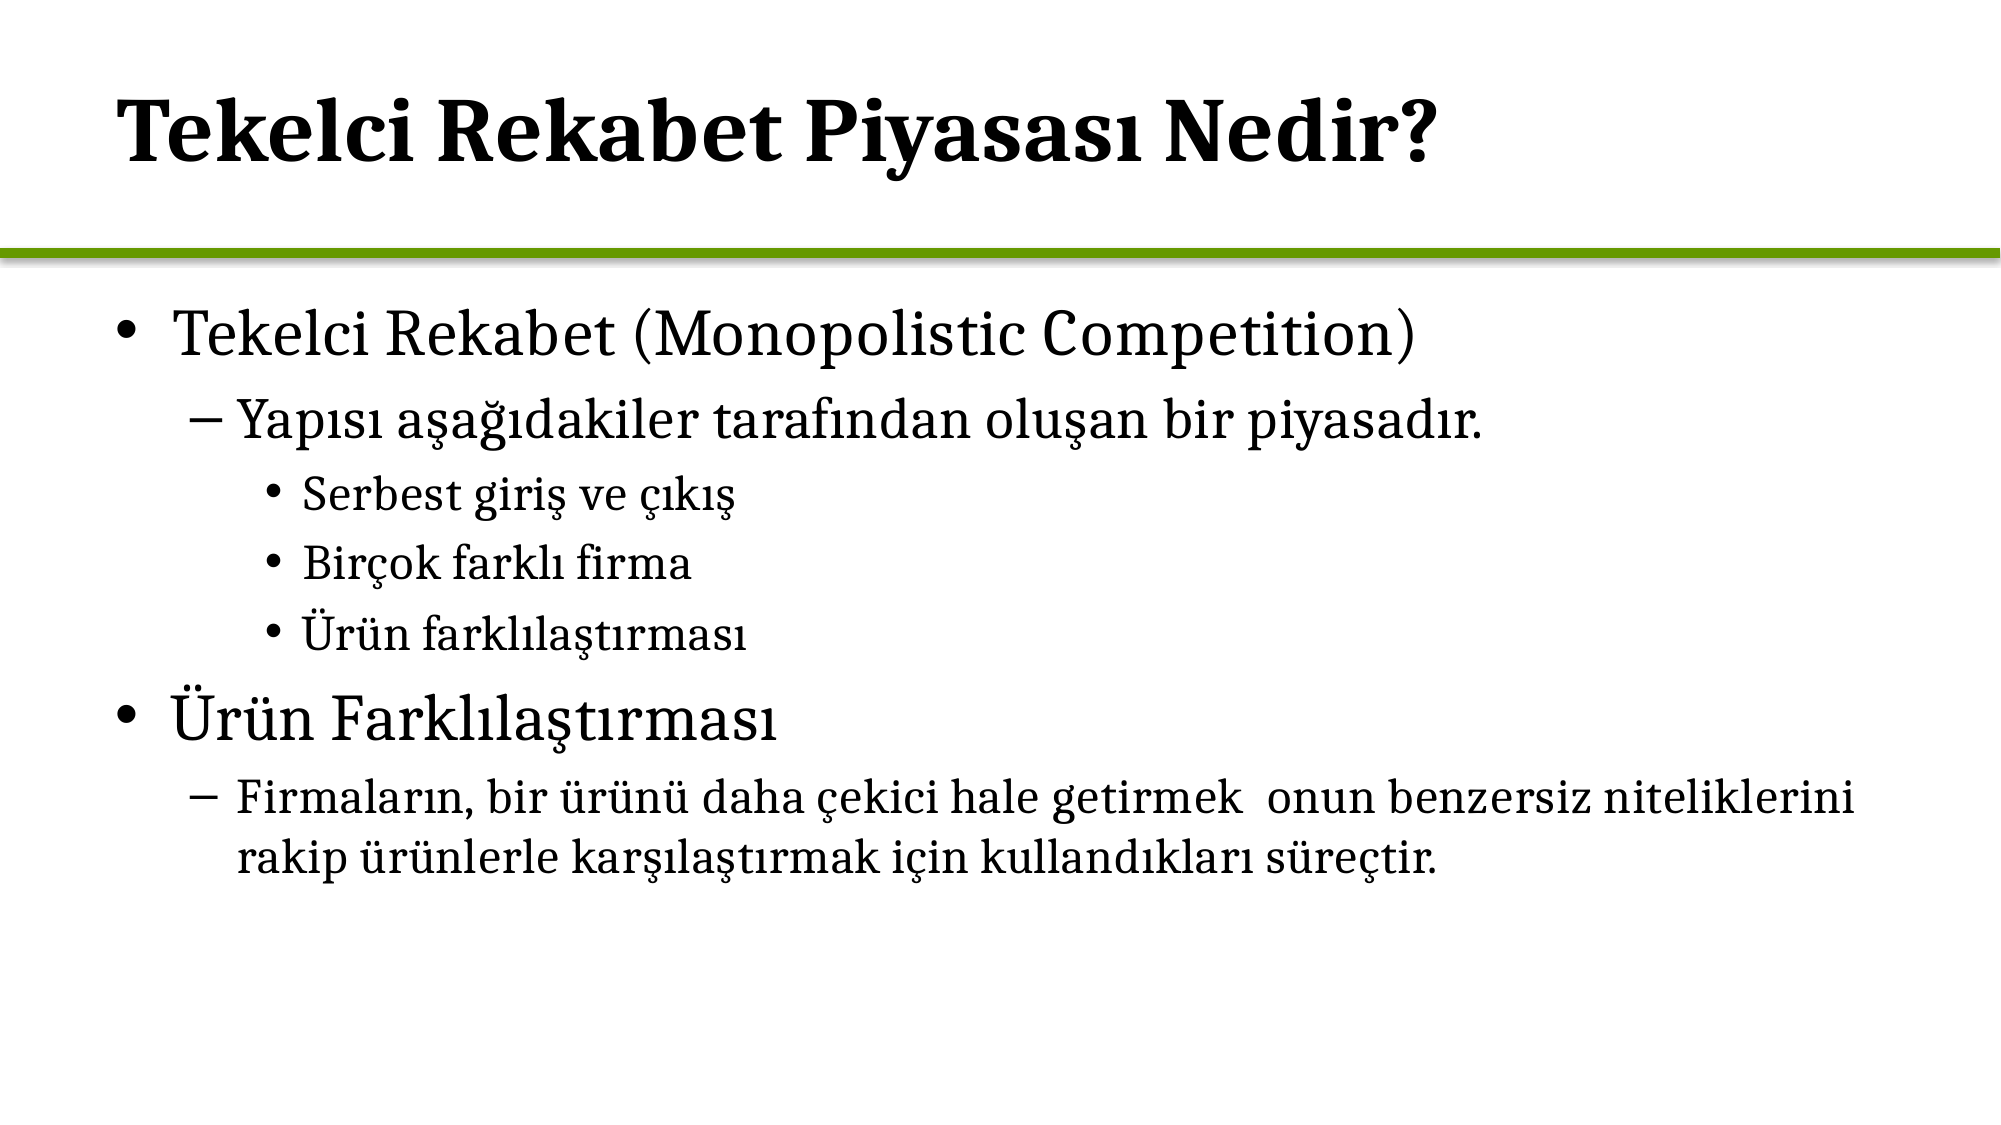

# Tekelci Rekabet Piyasası Nedir?
Tekelci Rekabet (Monopolistic Competition)
Yapısı aşağıdakiler tarafından oluşan bir piyasadır.
Serbest giriş ve çıkış
Birçok farklı firma
Ürün farklılaştırması
Ürün Farklılaştırması
Firmaların, bir ürünü daha çekici hale getirmek  onun benzersiz niteliklerini rakip ürünlerle karşılaştırmak için kullandıkları süreçtir.